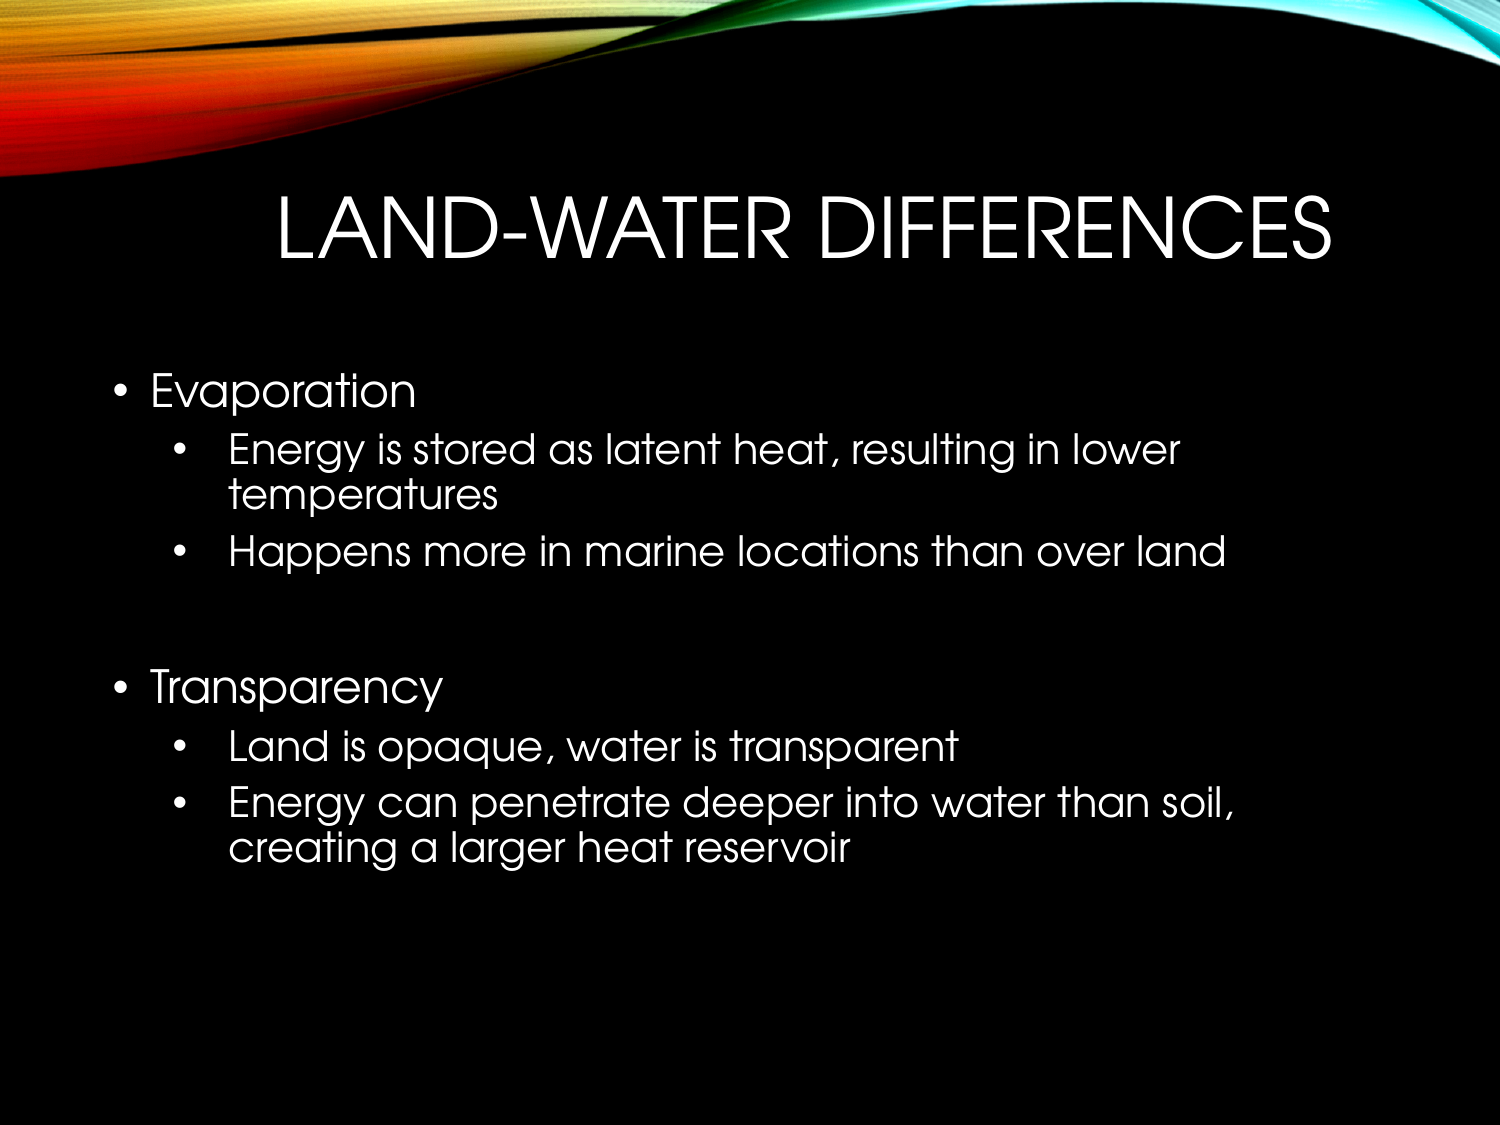

# Land-Water Differences
Evaporation
Energy is stored as latent heat, resulting in lower temperatures
Happens more in marine locations than over land

Transparency
Land is opaque, water is transparent
Energy can penetrate deeper into water than soil, creating a larger heat reservoir